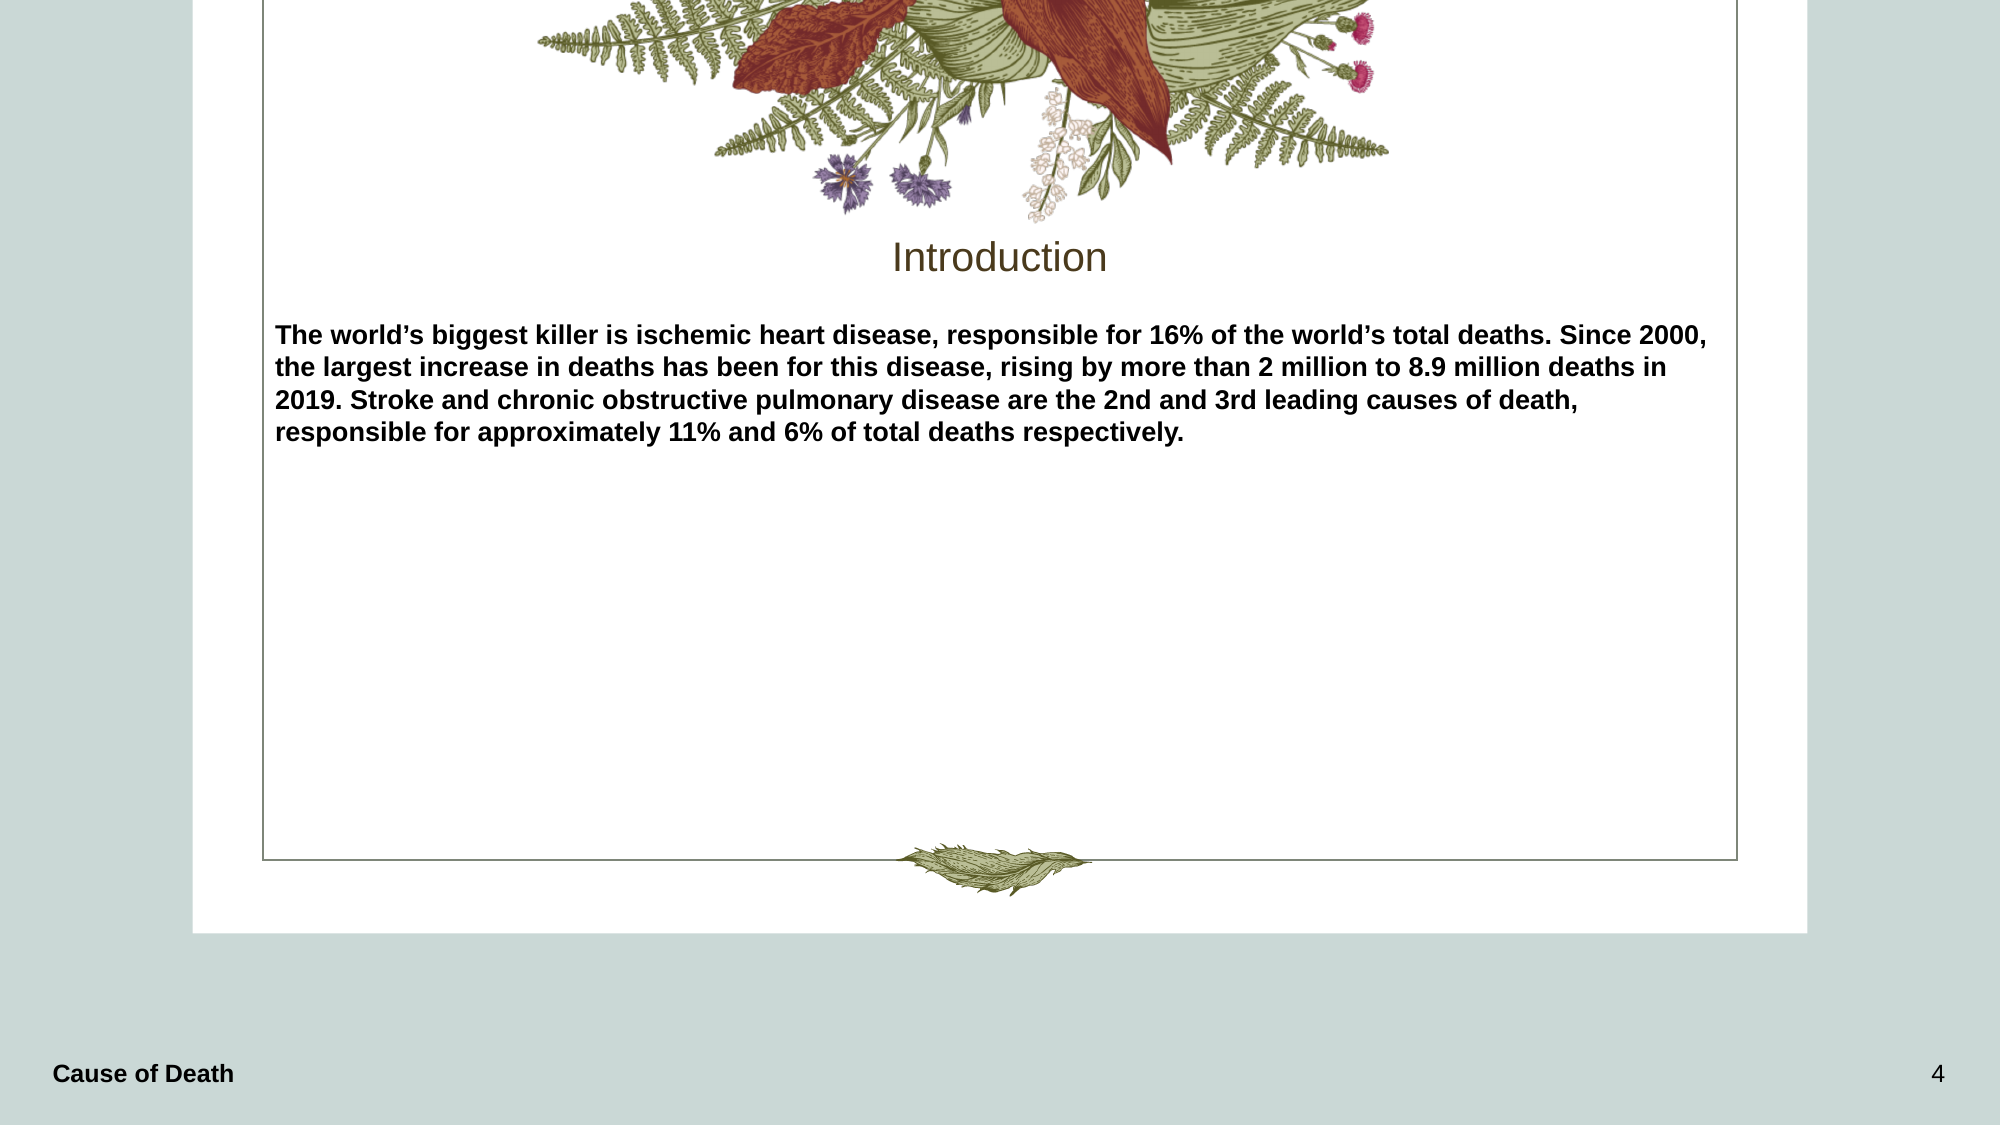

# Introduction
The world’s biggest killer is ischemic heart disease, responsible for 16% of the world’s total deaths. Since 2000, the largest increase in deaths has been for this disease, rising by more than 2 million to 8.9 million deaths in 2019. Stroke and chronic obstructive pulmonary disease are the 2nd and 3rd leading causes of death, responsible for approximately 11% and 6% of total deaths respectively.

Cause of Death
4